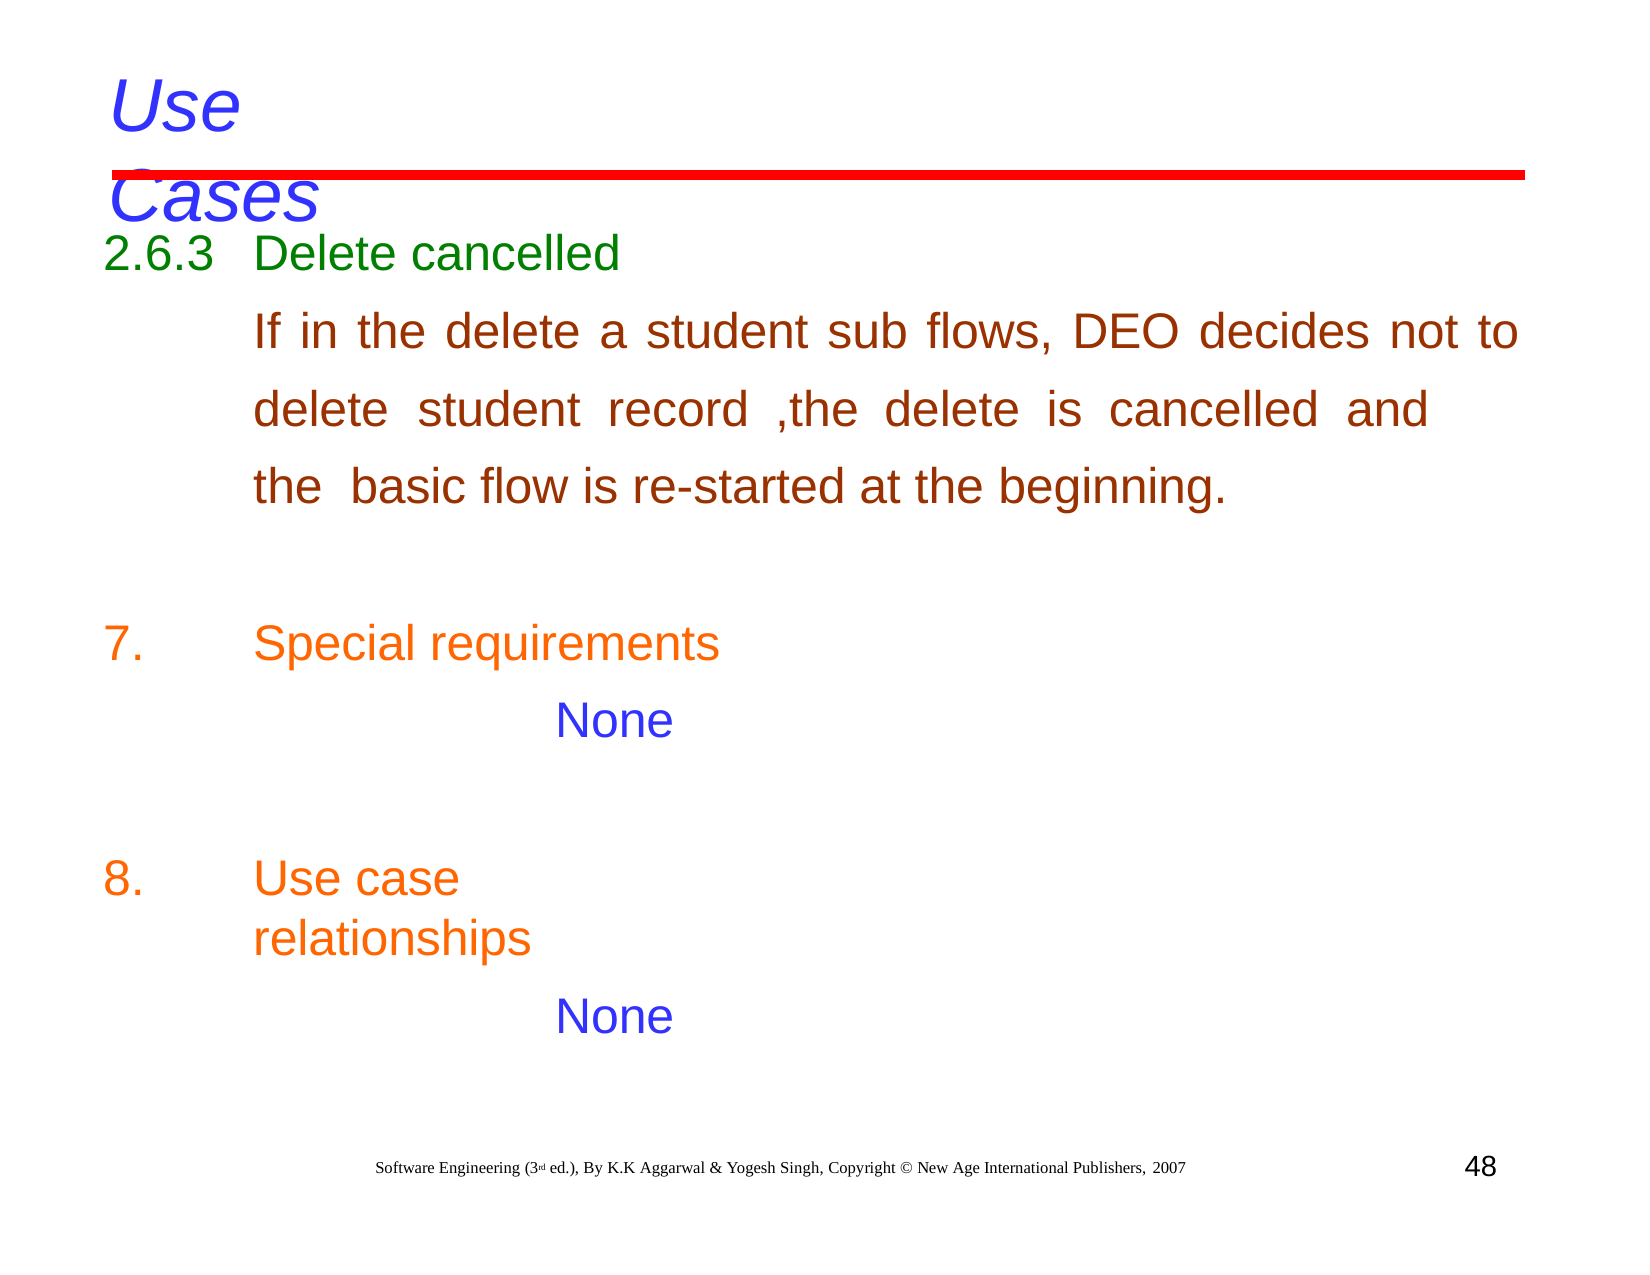

# Use Cases

2.6.3
Delete cancelled
If in the delete a student sub flows, DEO decides not to
delete	student	record	,the	delete	is	cancelled	and	the  basic flow is re-started at the beginning.
Special requirements
None

Use case relationships
None
48
Software Engineering (3rd  ed.), By K.K Aggarwal & Yogesh Singh, Copyright © New Age International Publishers, 2007